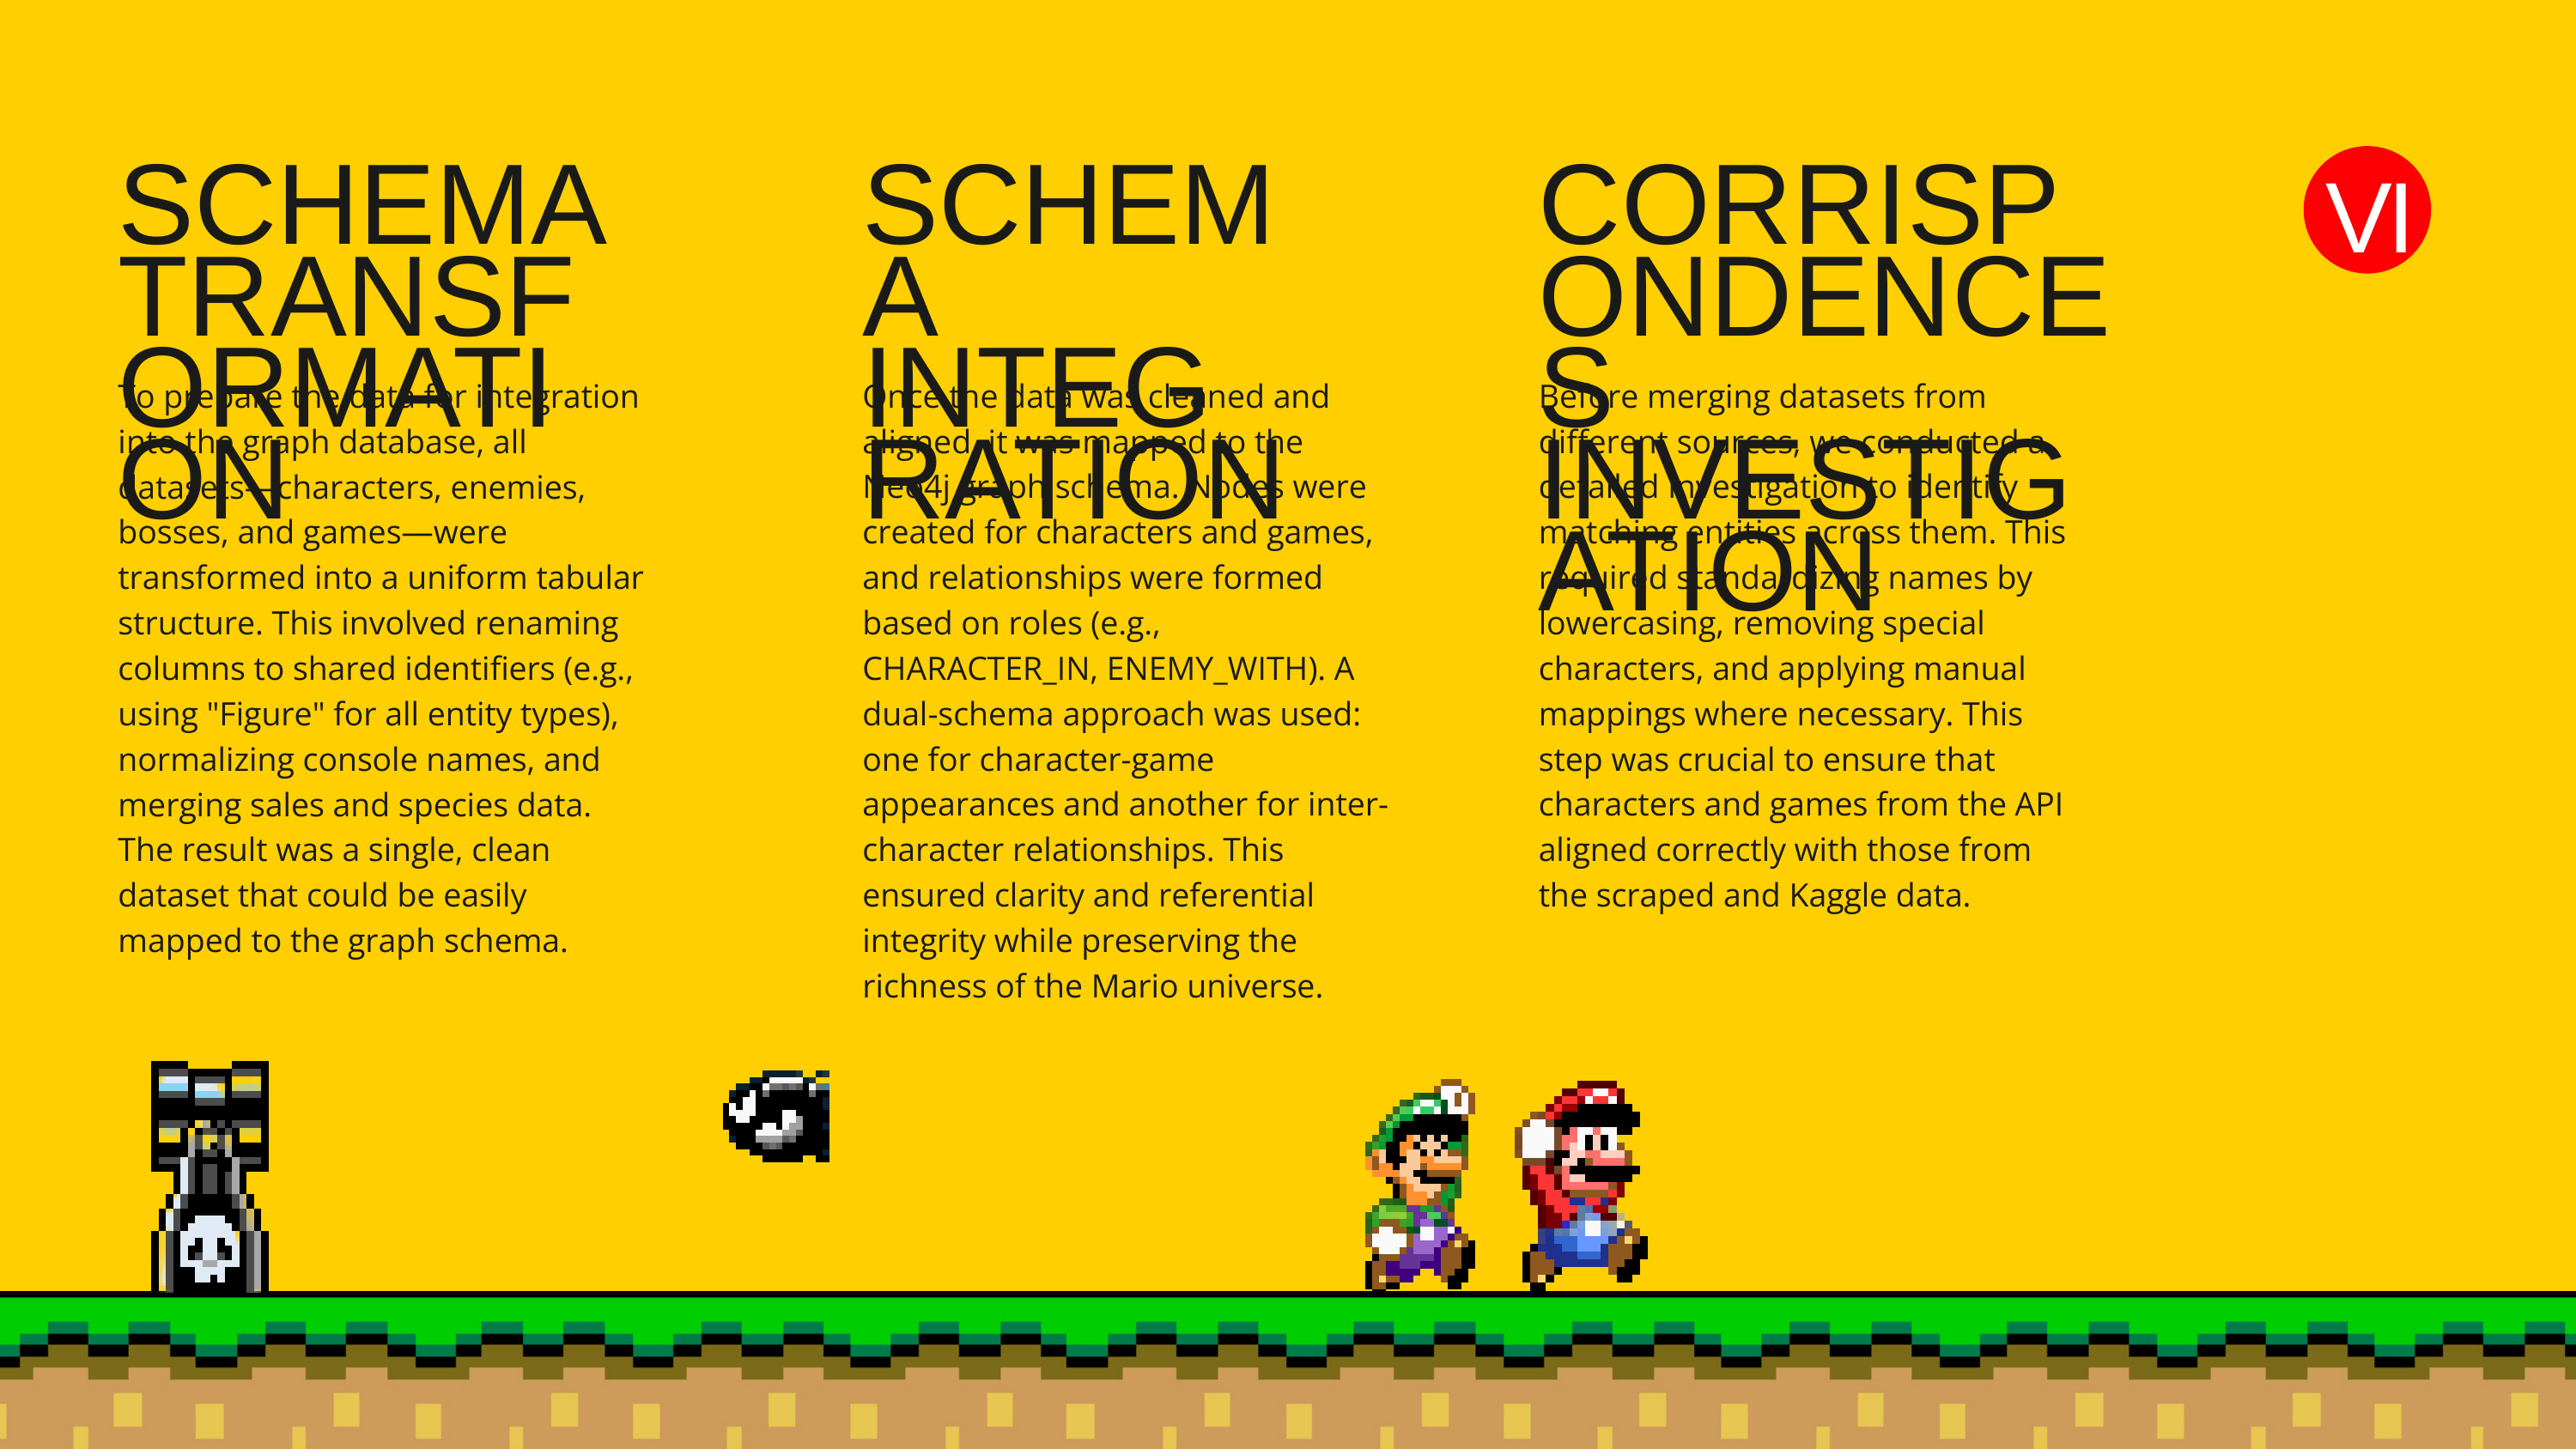

VI

SCHEMA TRANSFORMATION
SCHEMA INTEGRATION
CORRISPONDENCES INVESTIGATION
To prepare the data for integration into the graph database, all datasets—characters, enemies, bosses, and games—were transformed into a uniform tabular structure. This involved renaming columns to shared identifiers (e.g., using "Figure" for all entity types), normalizing console names, and merging sales and species data. The result was a single, clean dataset that could be easily mapped to the graph schema.
Once the data was cleaned and aligned, it was mapped to the Neo4j graph schema. Nodes were created for characters and games, and relationships were formed based on roles (e.g., CHARACTER_IN, ENEMY_WITH). A dual-schema approach was used: one for character-game appearances and another for inter-character relationships. This ensured clarity and referential integrity while preserving the richness of the Mario universe.
Before merging datasets from different sources, we conducted a detailed investigation to identify matching entities across them. This required standardizing names by lowercasing, removing special characters, and applying manual mappings where necessary. This step was crucial to ensure that characters and games from the API aligned correctly with those from the scraped and Kaggle data.